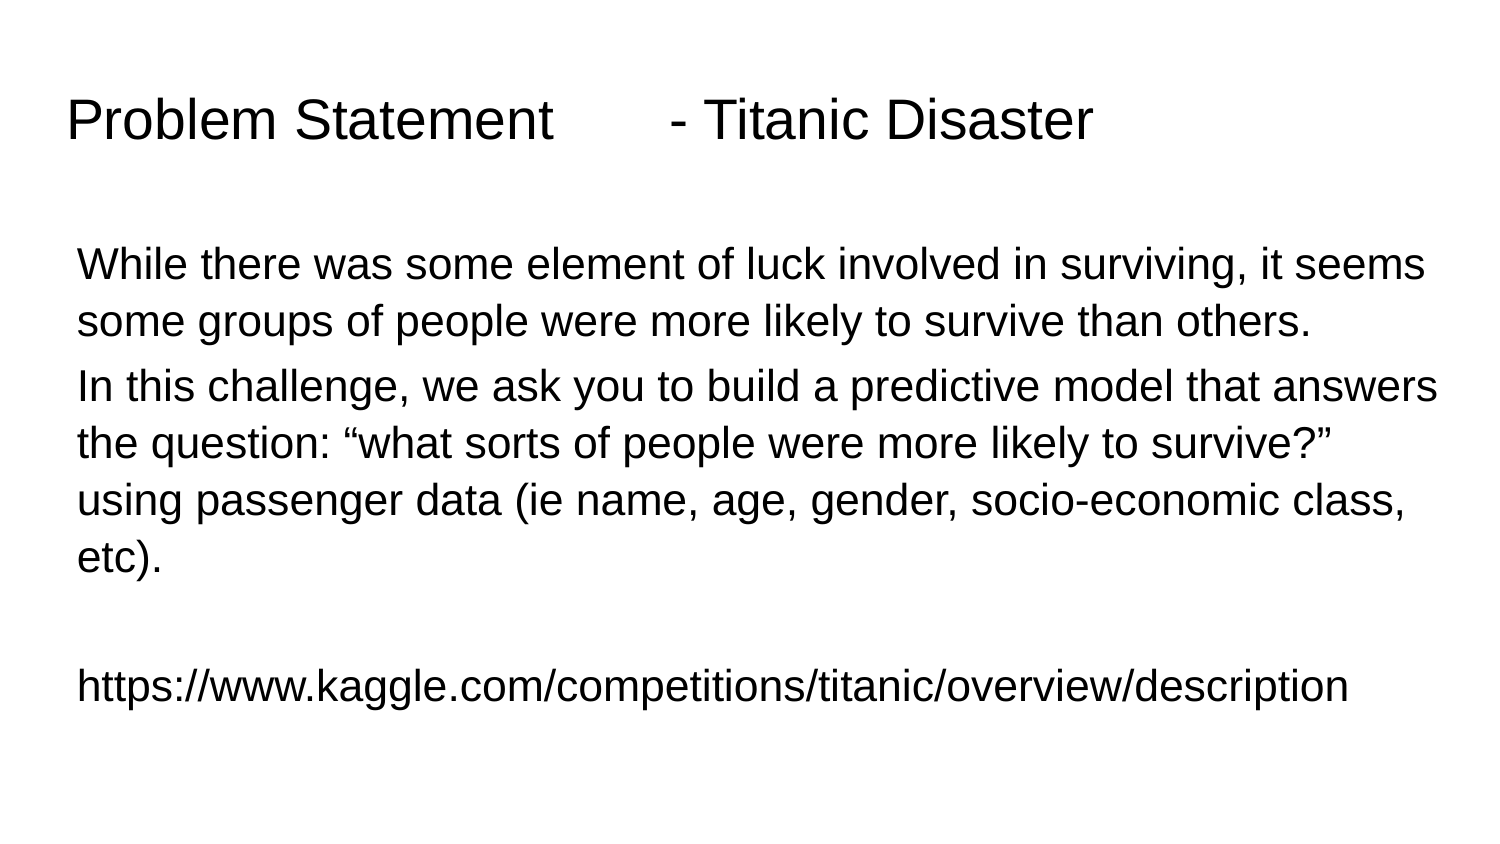

# Problem Statement	 - Titanic Disaster

While there was some element of luck involved in surviving, it seems some groups of people were more likely to survive than others.
In this challenge, we ask you to build a predictive model that answers the question: “what sorts of people were more likely to survive?” using passenger data (ie name, age, gender, socio-economic class, etc).

https://www.kaggle.com/competitions/titanic/overview/description